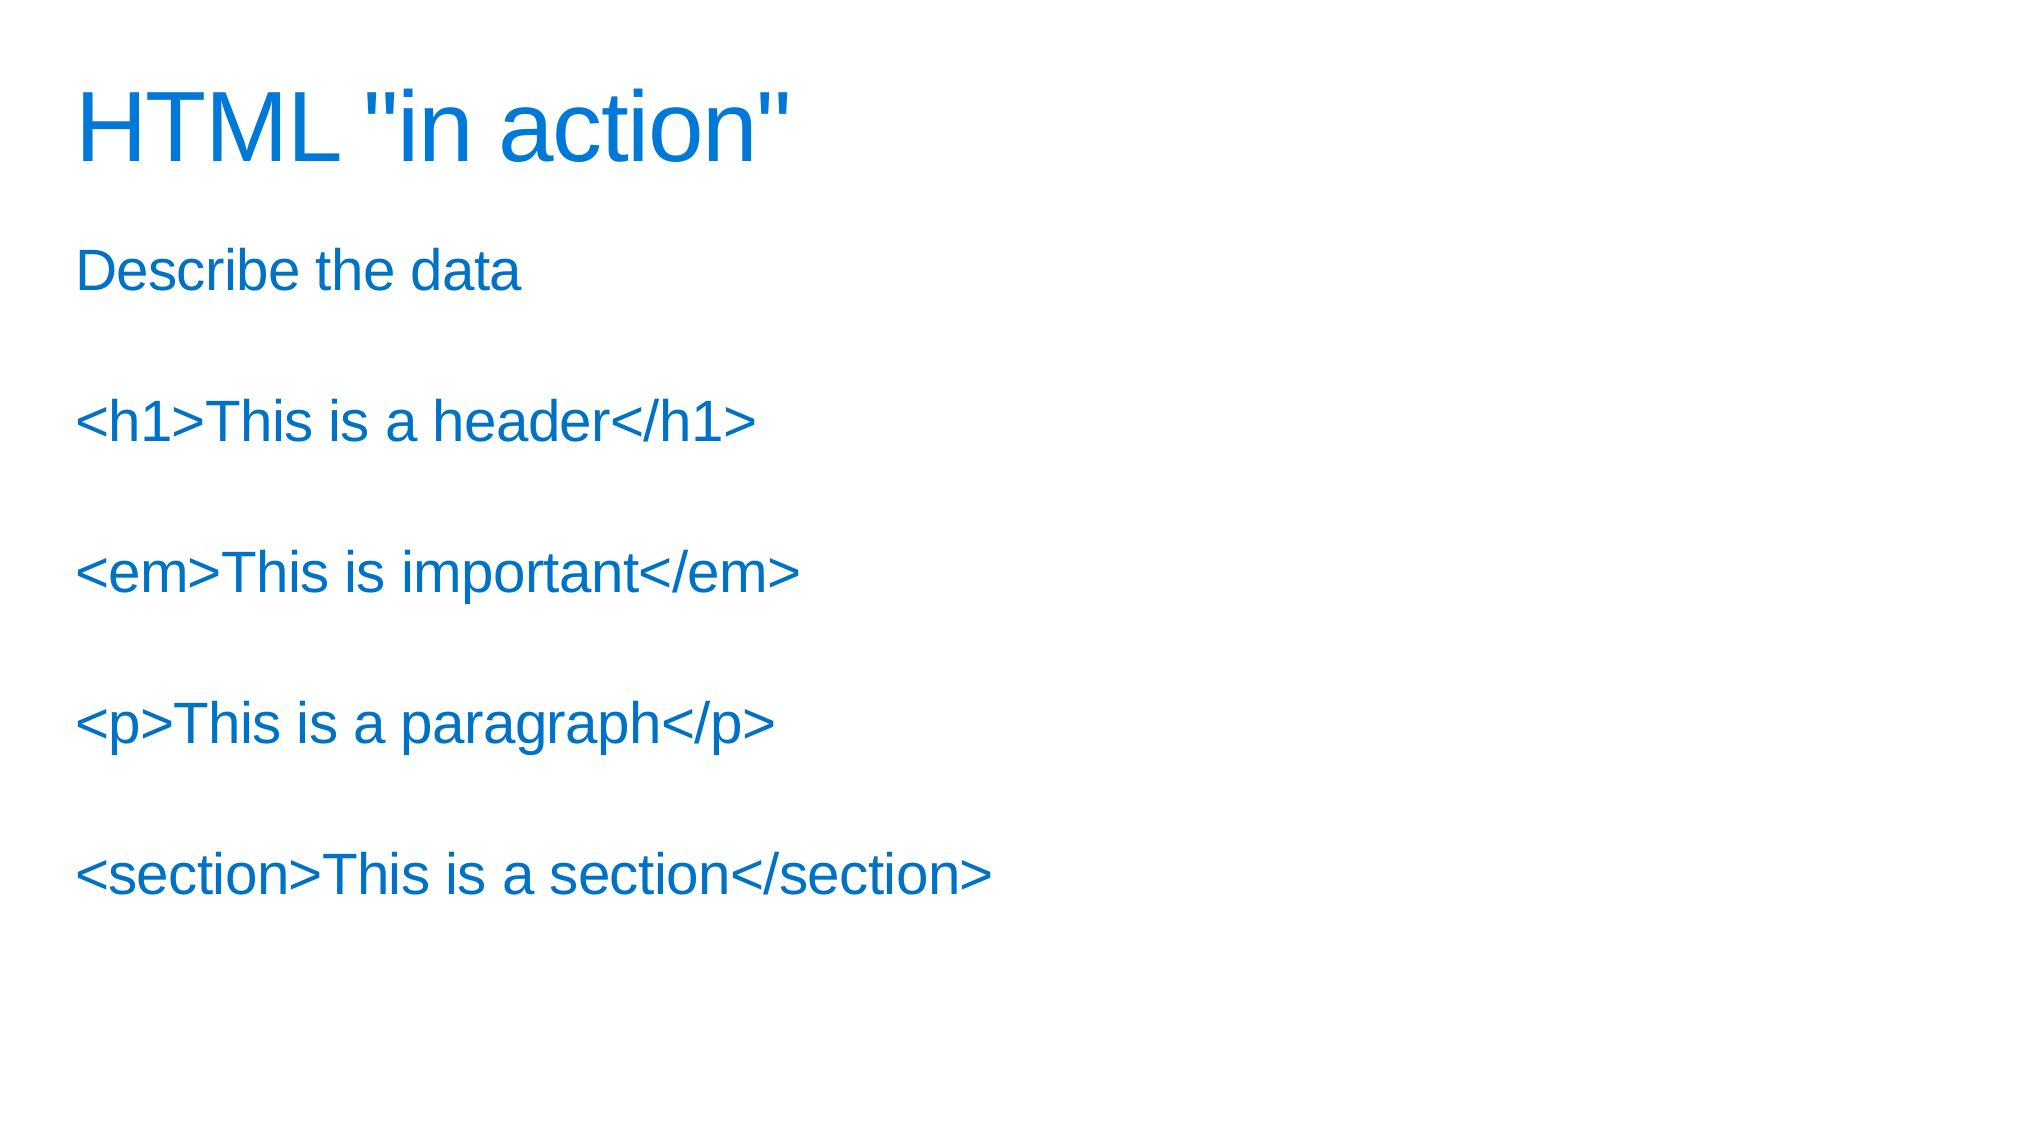

# HTML "in action"
Describe the data

<h1>This is a header</h1>

<em>This is important</em>

<p>This is a paragraph</p>

<section>This is a section</section>